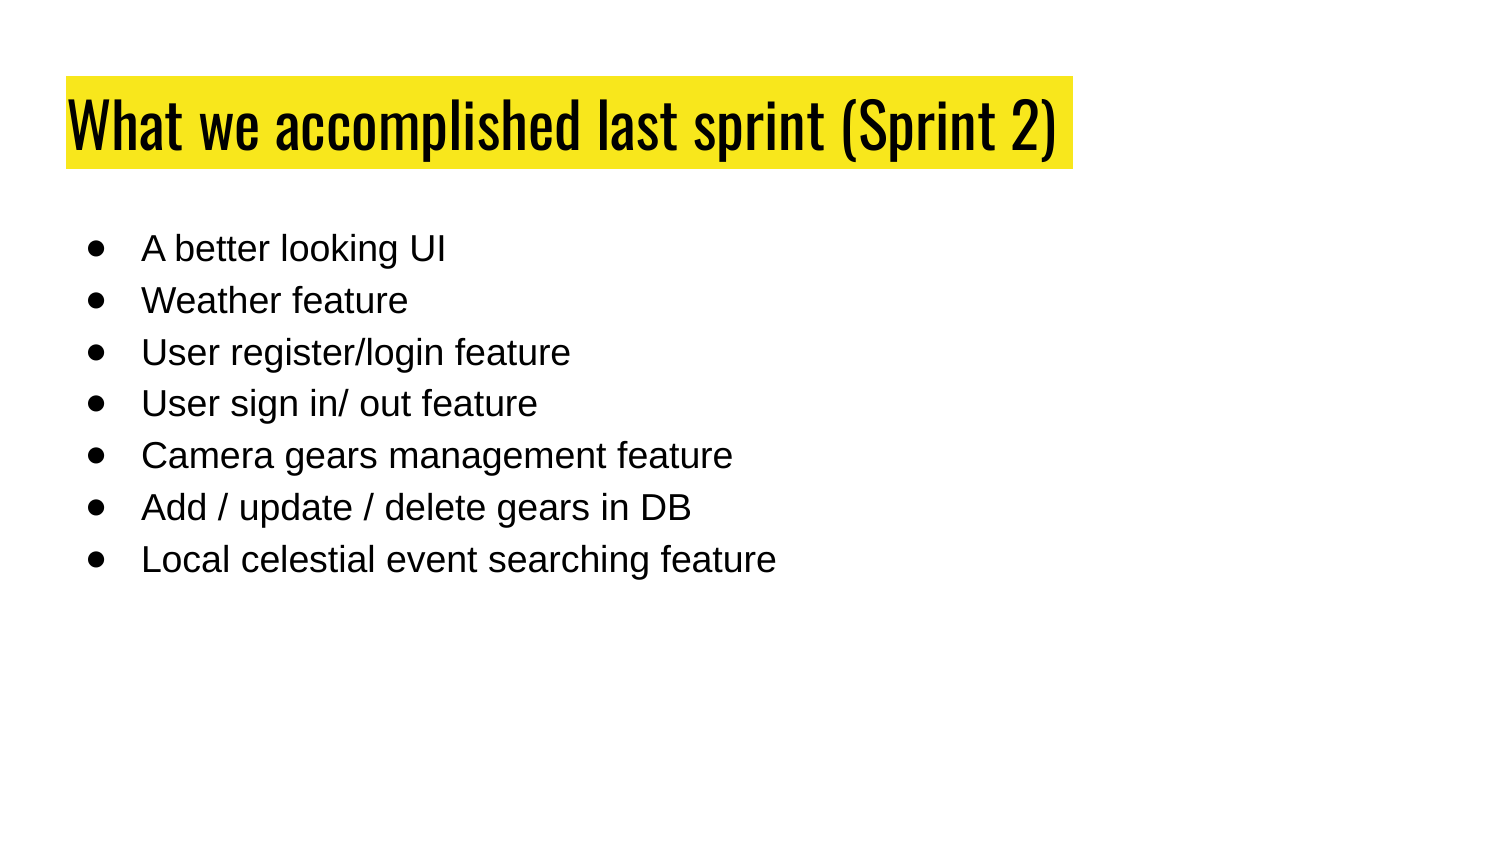

# What we accomplished last sprint (Sprint 2)

A better looking UI
Weather feature
User register/login feature
User sign in/ out feature
Camera gears management feature
Add / update / delete gears in DB
Local celestial event searching feature